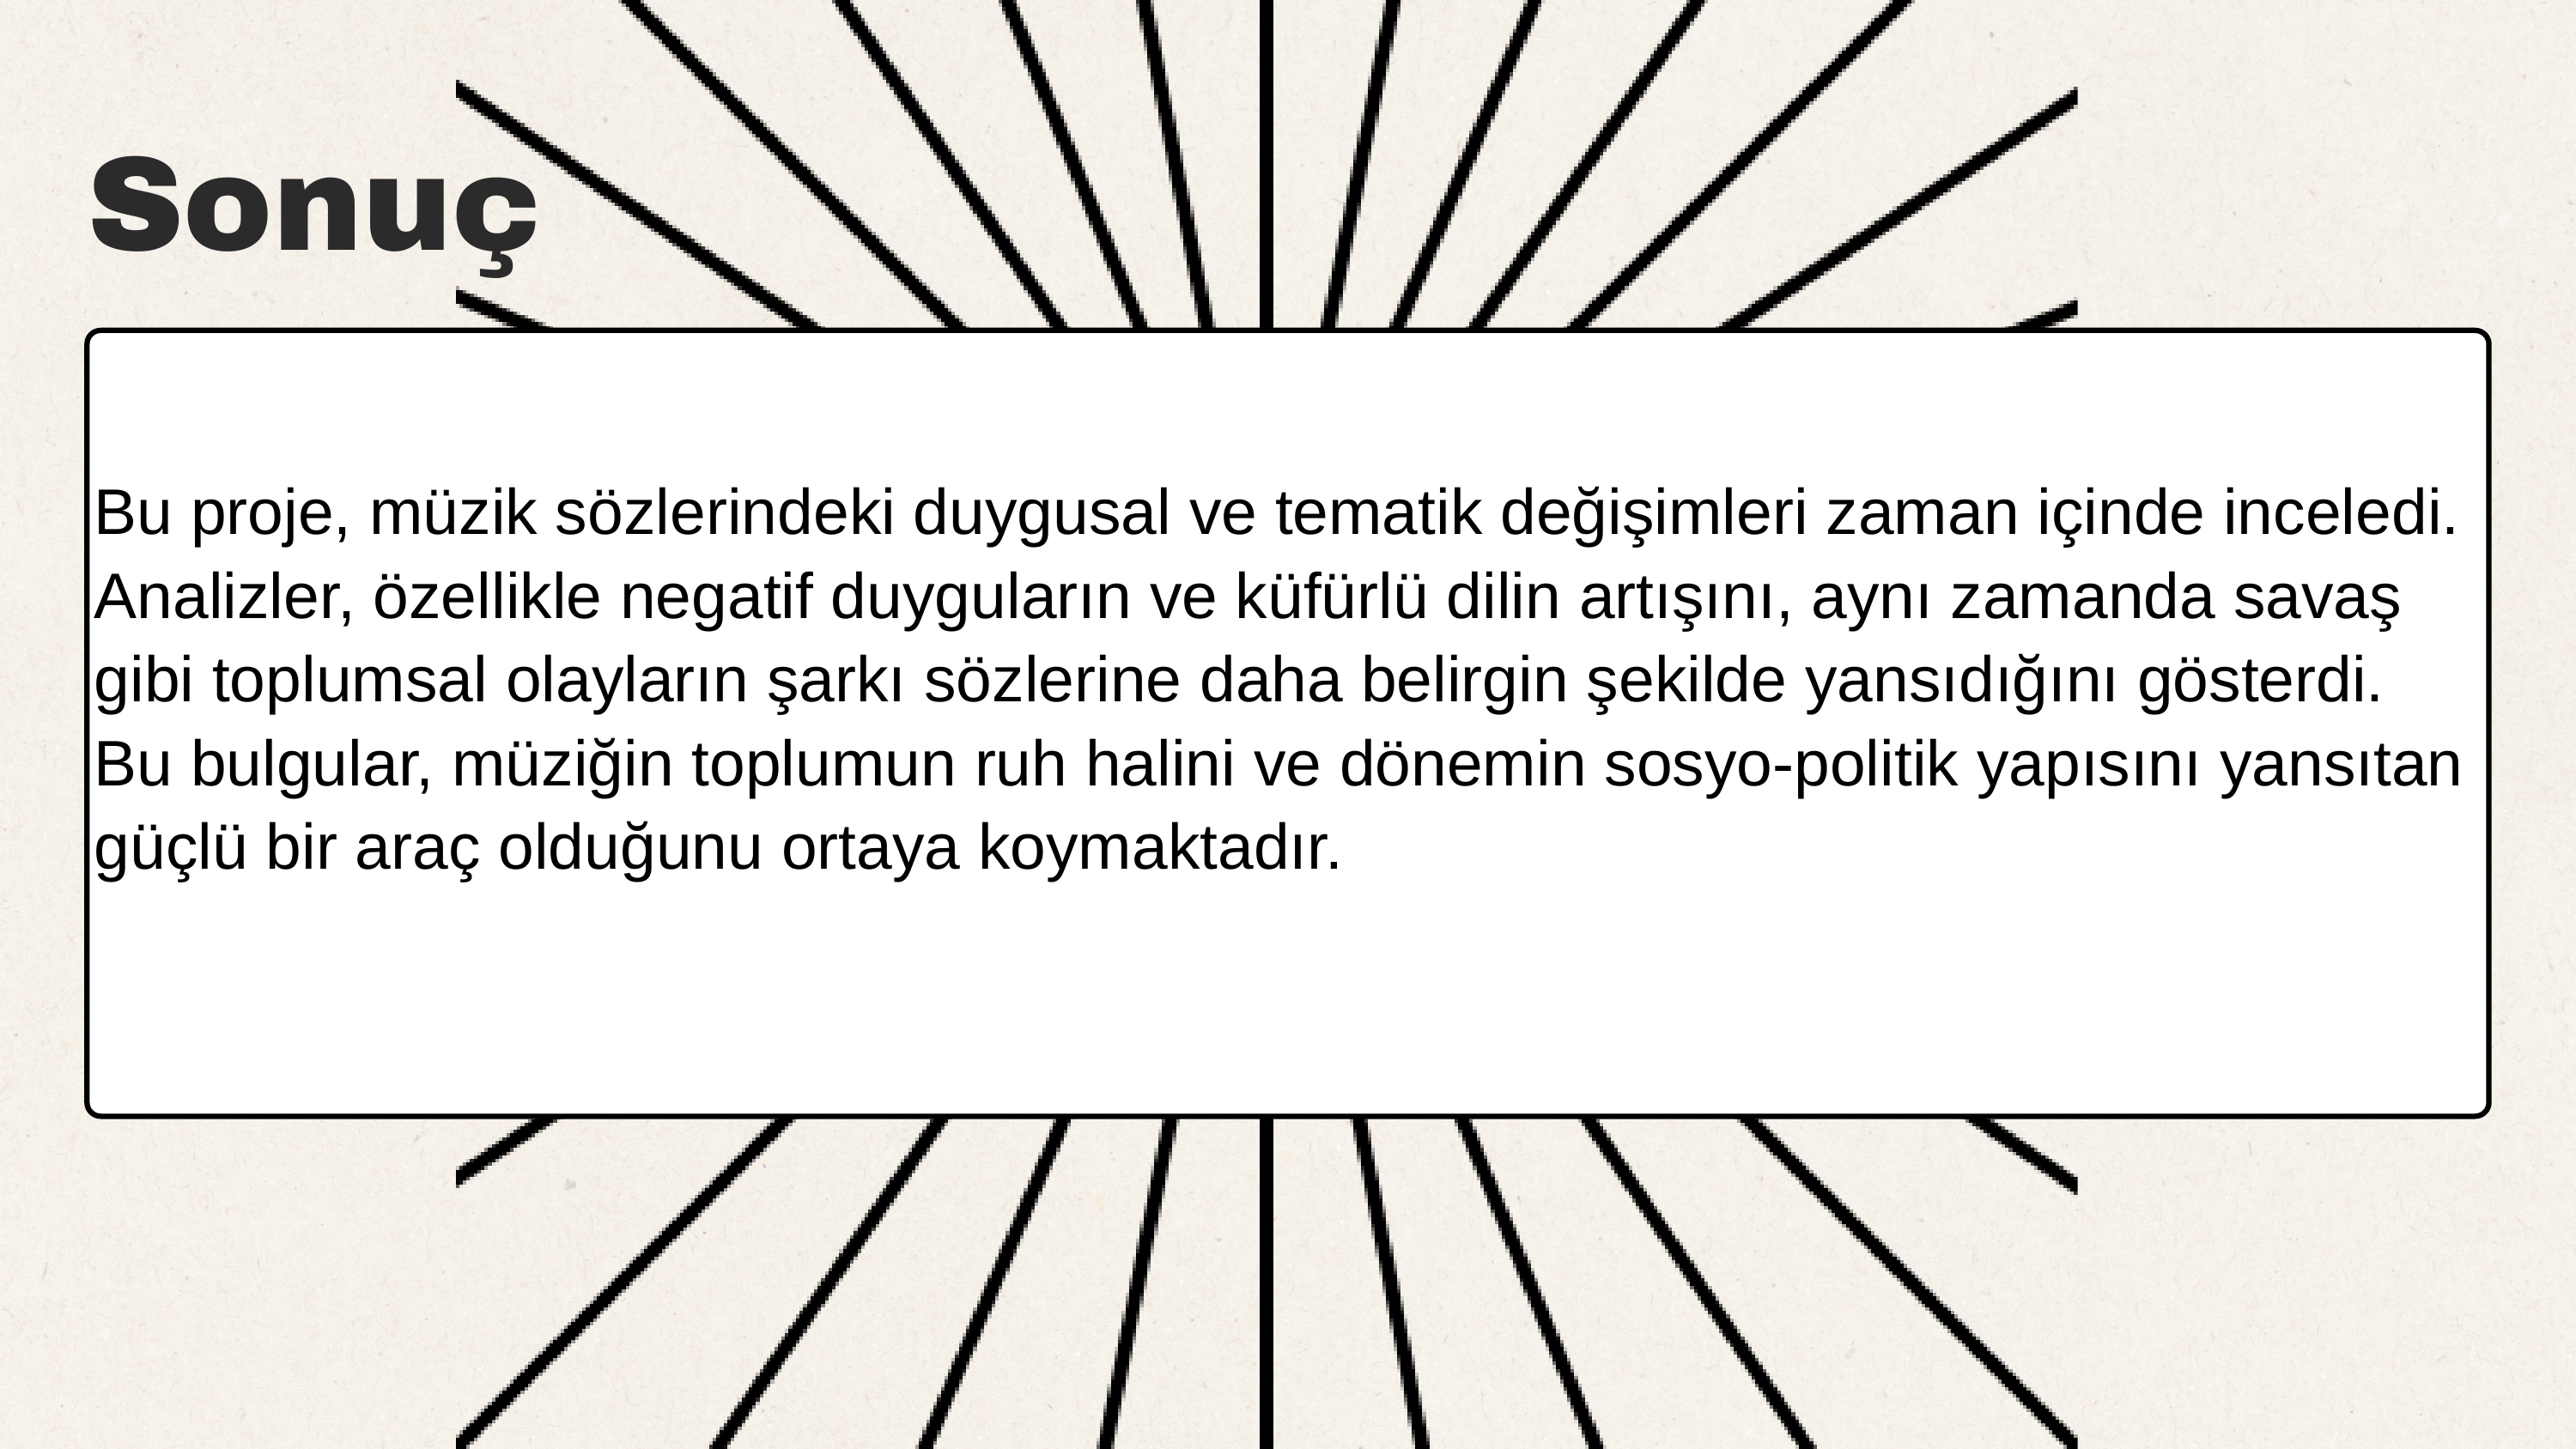

Sonuç

Bu proje, müzik sözlerindeki duygusal ve tematik değişimleri zaman içinde inceledi. Analizler, özellikle negatif duyguların ve küfürlü dilin artışını, aynı zamanda savaş gibi toplumsal olayların şarkı sözlerine daha belirgin şekilde yansıdığını gösterdi. Bu bulgular, müziğin toplumun ruh halini ve dönemin sosyo-politik yapısını yansıtan güçlü bir araç olduğunu ortaya koymaktadır.